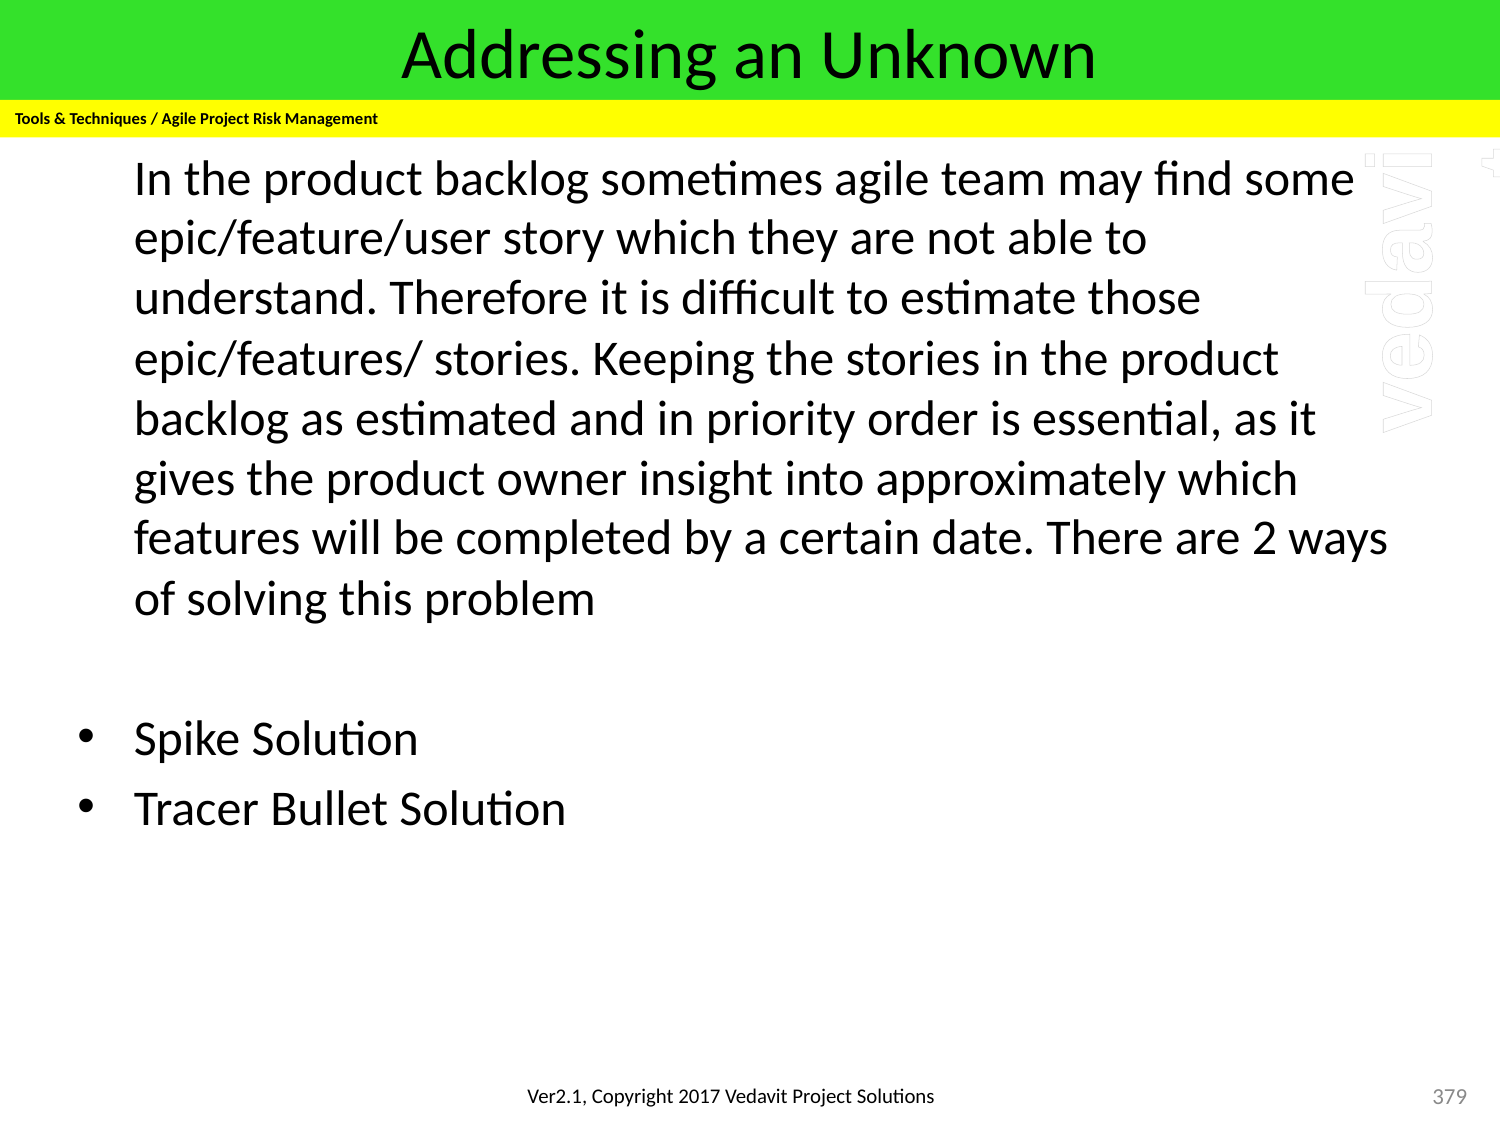

# Addressing an Unknown
Tools & Techniques / Agile Project Risk Management

	In the product backlog sometimes agile team may find some epic/feature/user story which they are not able to understand. Therefore it is difficult to estimate those epic/features/ stories. Keeping the stories in the product backlog as estimated and in priority order is essential, as it gives the product owner insight into approximately which features will be completed by a certain date. There are 2 ways of solving this problem

Spike Solution
Tracer Bullet Solution

379